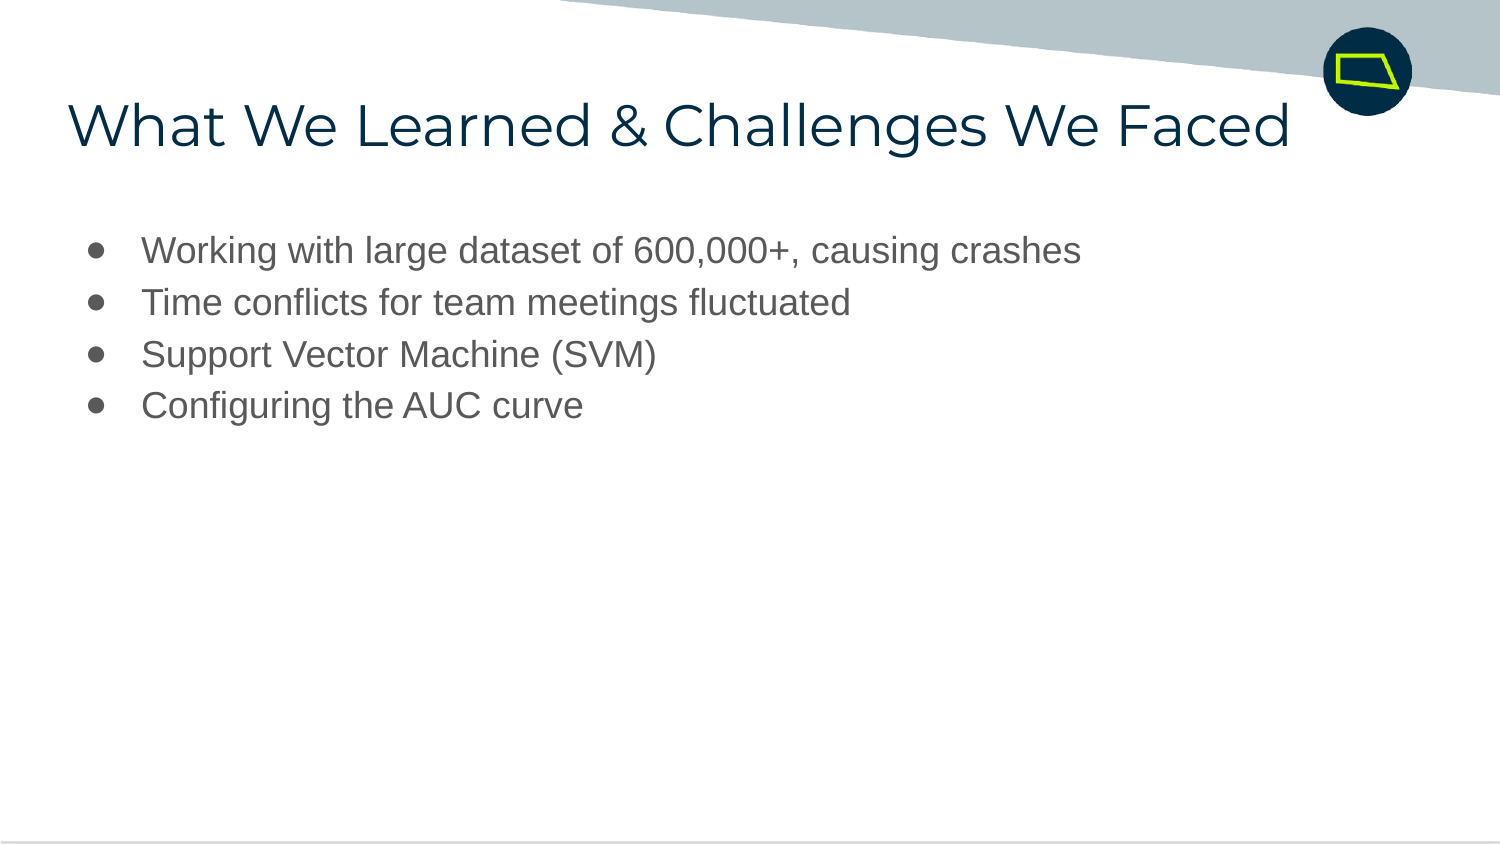

What We Learned & Challenges We Faced
Working with large dataset of 600,000+, causing crashes
Time conflicts for team meetings fluctuated
Support Vector Machine (SVM)
Configuring the AUC curve